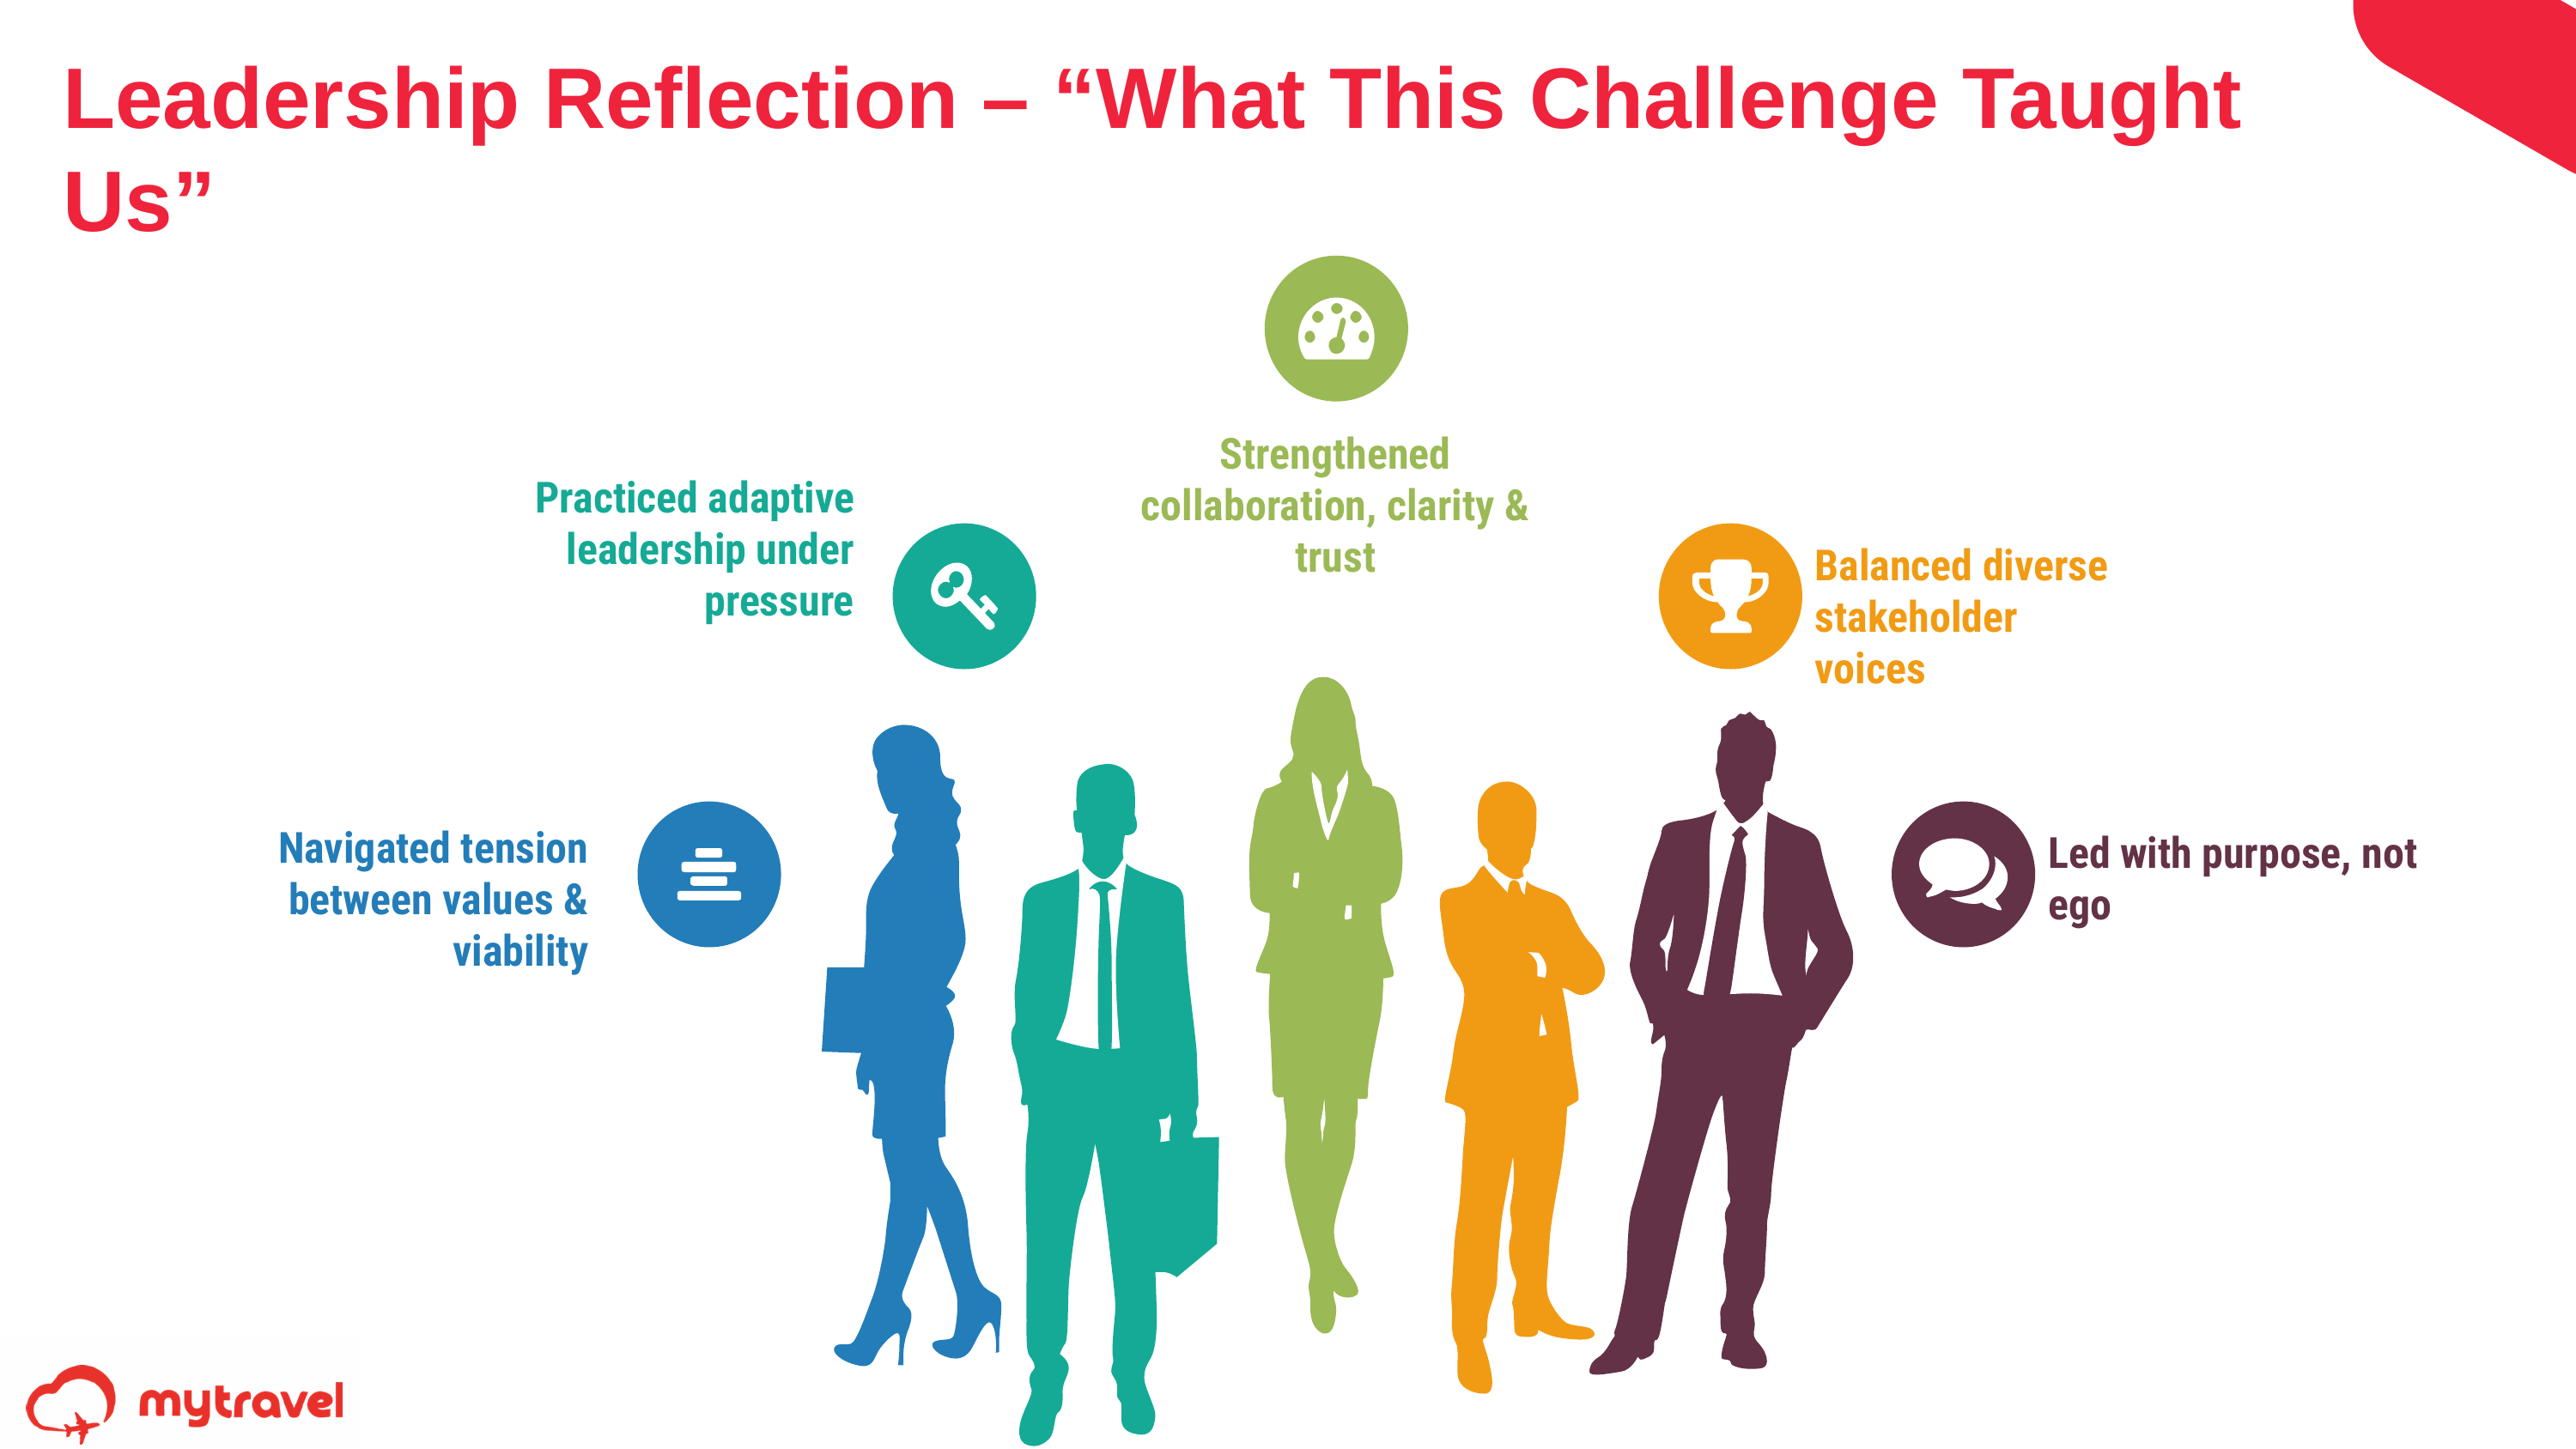

Leadership Reflection – “What This Challenge Taught Us”

Navigated tension between values & viability
Strengthened collaboration, clarity & trust
Practiced adaptive leadership under pressure
Balanced diverse stakeholder voices
Led with purpose, not ego